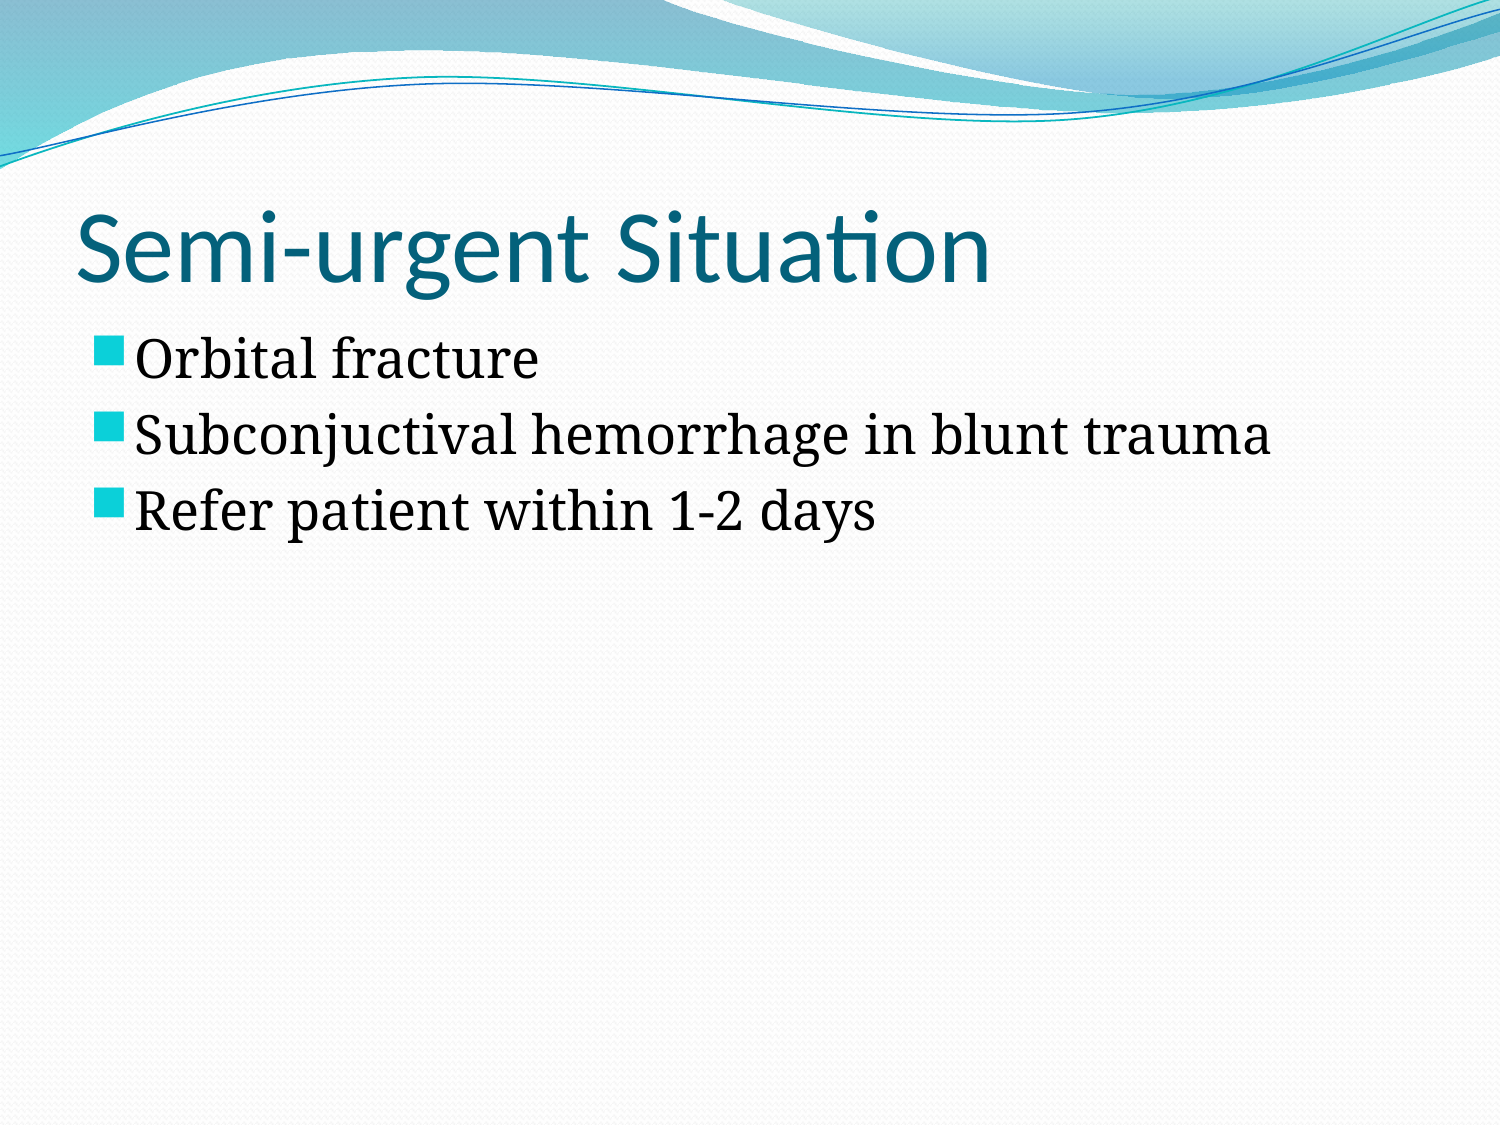

# Semi-urgent Situation
Orbital fracture
Subconjuctival hemorrhage in blunt trauma
Refer patient within 1-2 days